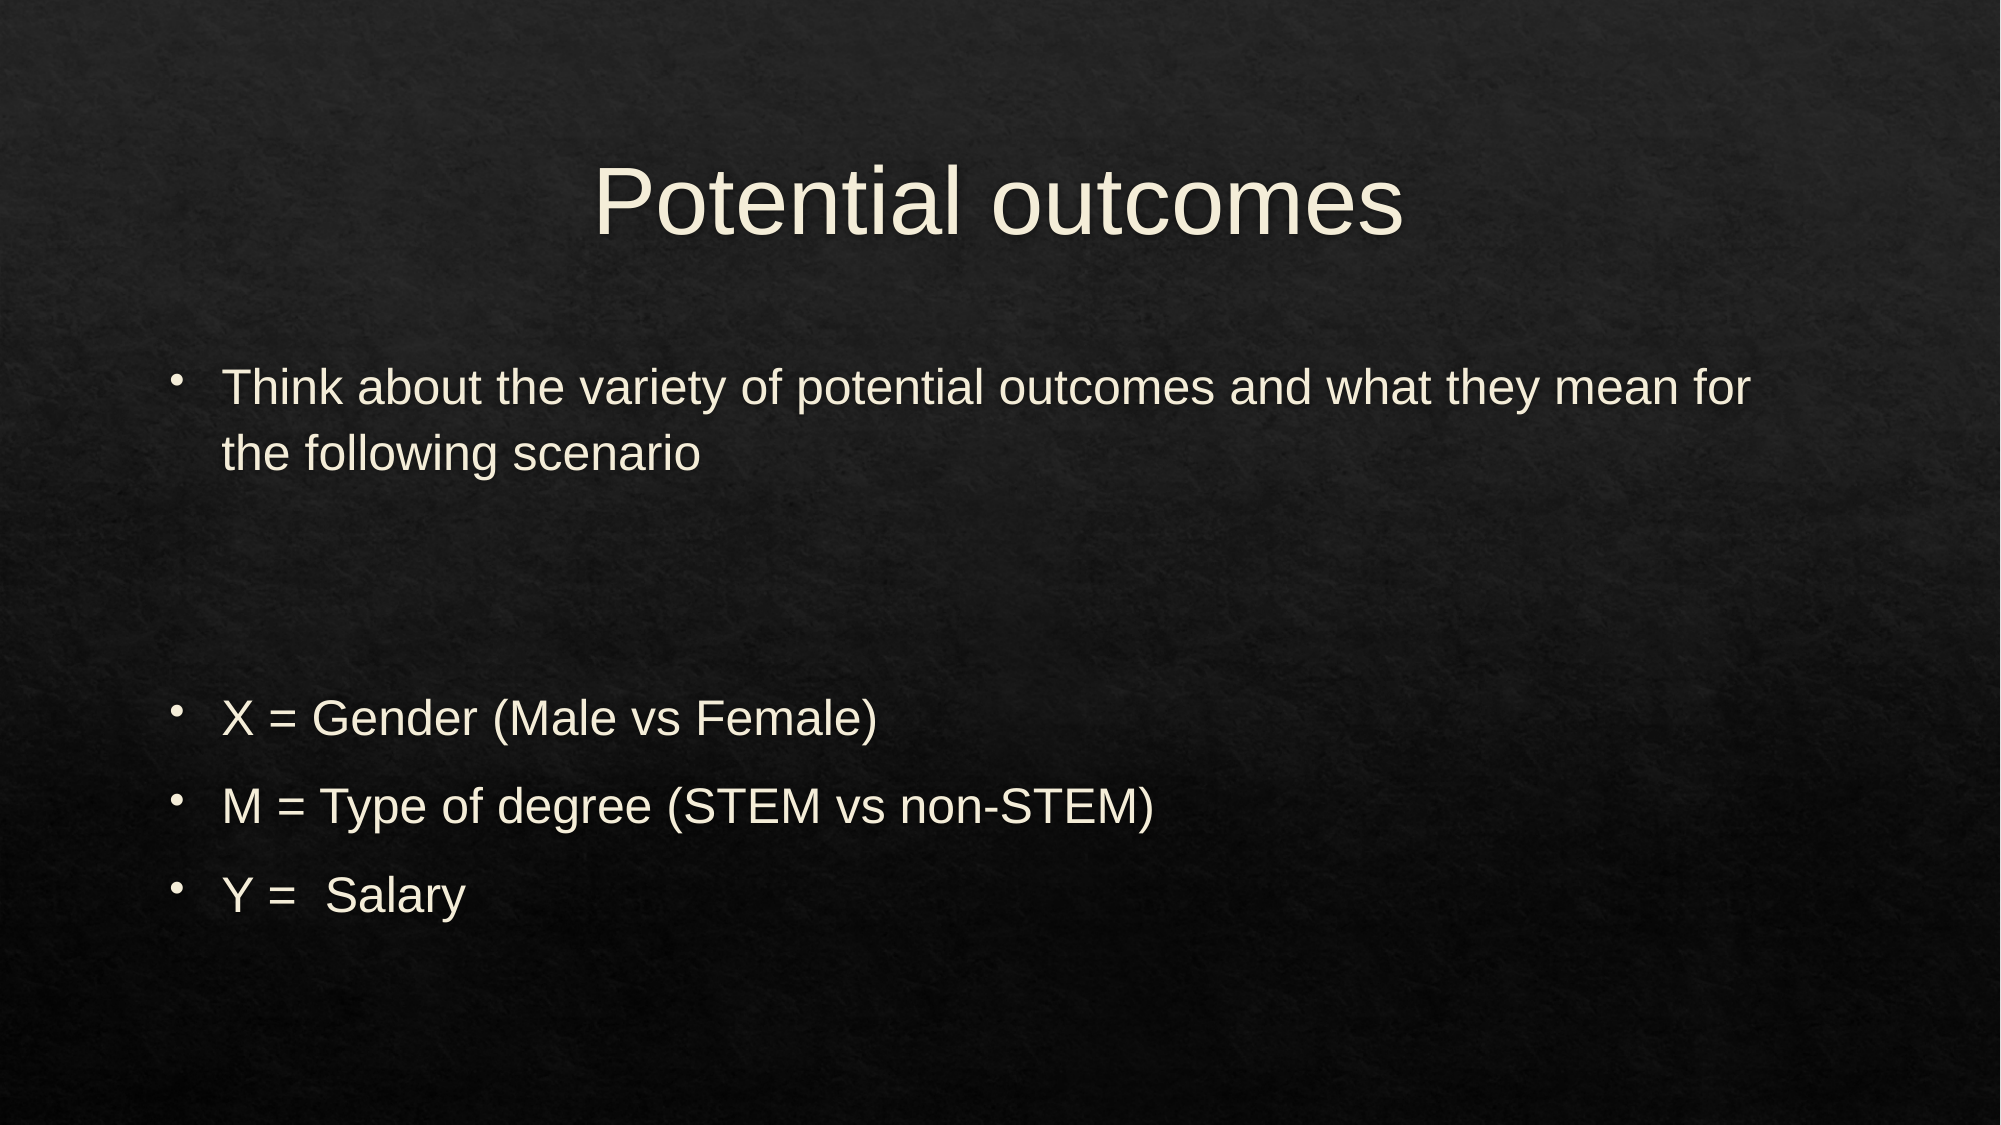

# Potential outcomes
Think about the variety of potential outcomes and what they mean for the following scenario

X = Gender (Male vs Female)
M = Type of degree (STEM vs non-STEM)
Y =  Salary